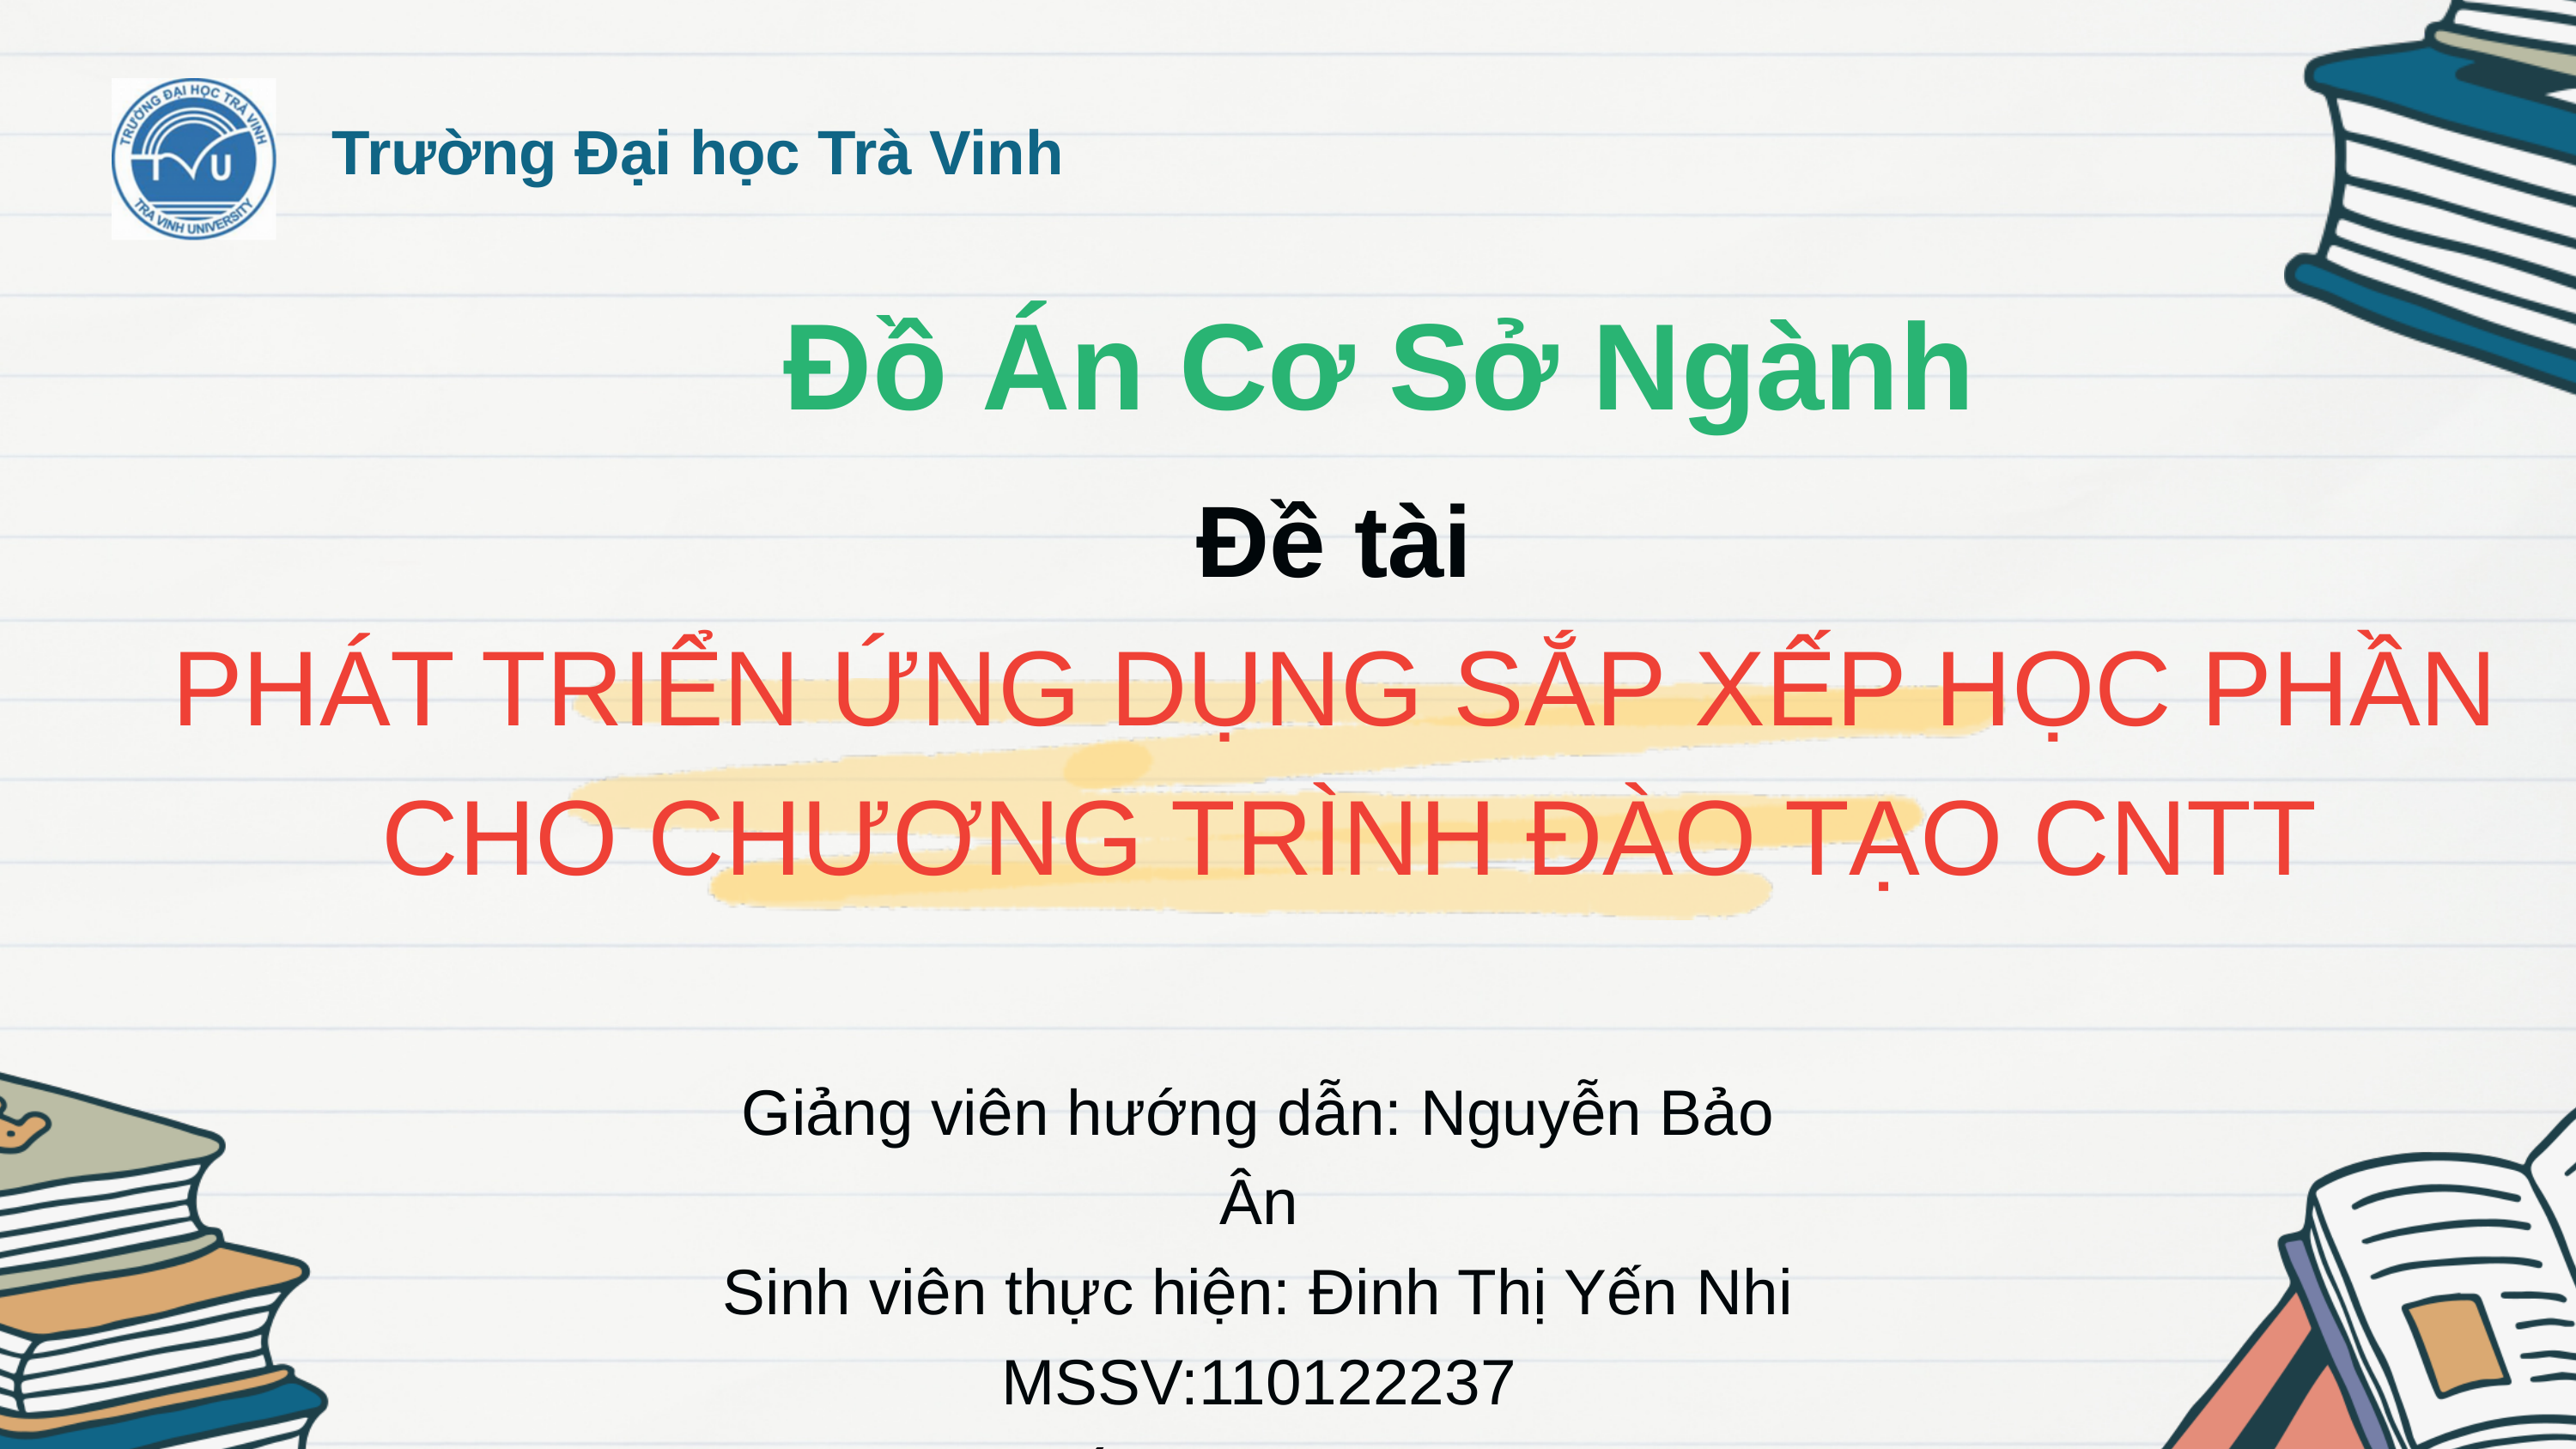

Trường Đại học Trà Vinh
Đồ Án Cơ Sở Ngành
Đề tài
PHÁT TRIỂN ỨNG DỤNG SẮP XẾP HỌC PHẦN
 CHO CHƯƠNG TRÌNH ĐÀO TẠO CNTT

Giảng viên hướng dẫn: Nguyễn Bảo Ân
Sinh viên thực hiện: Đinh Thị Yến Nhi
MSSV:110122237
Lớp: DA22TTC